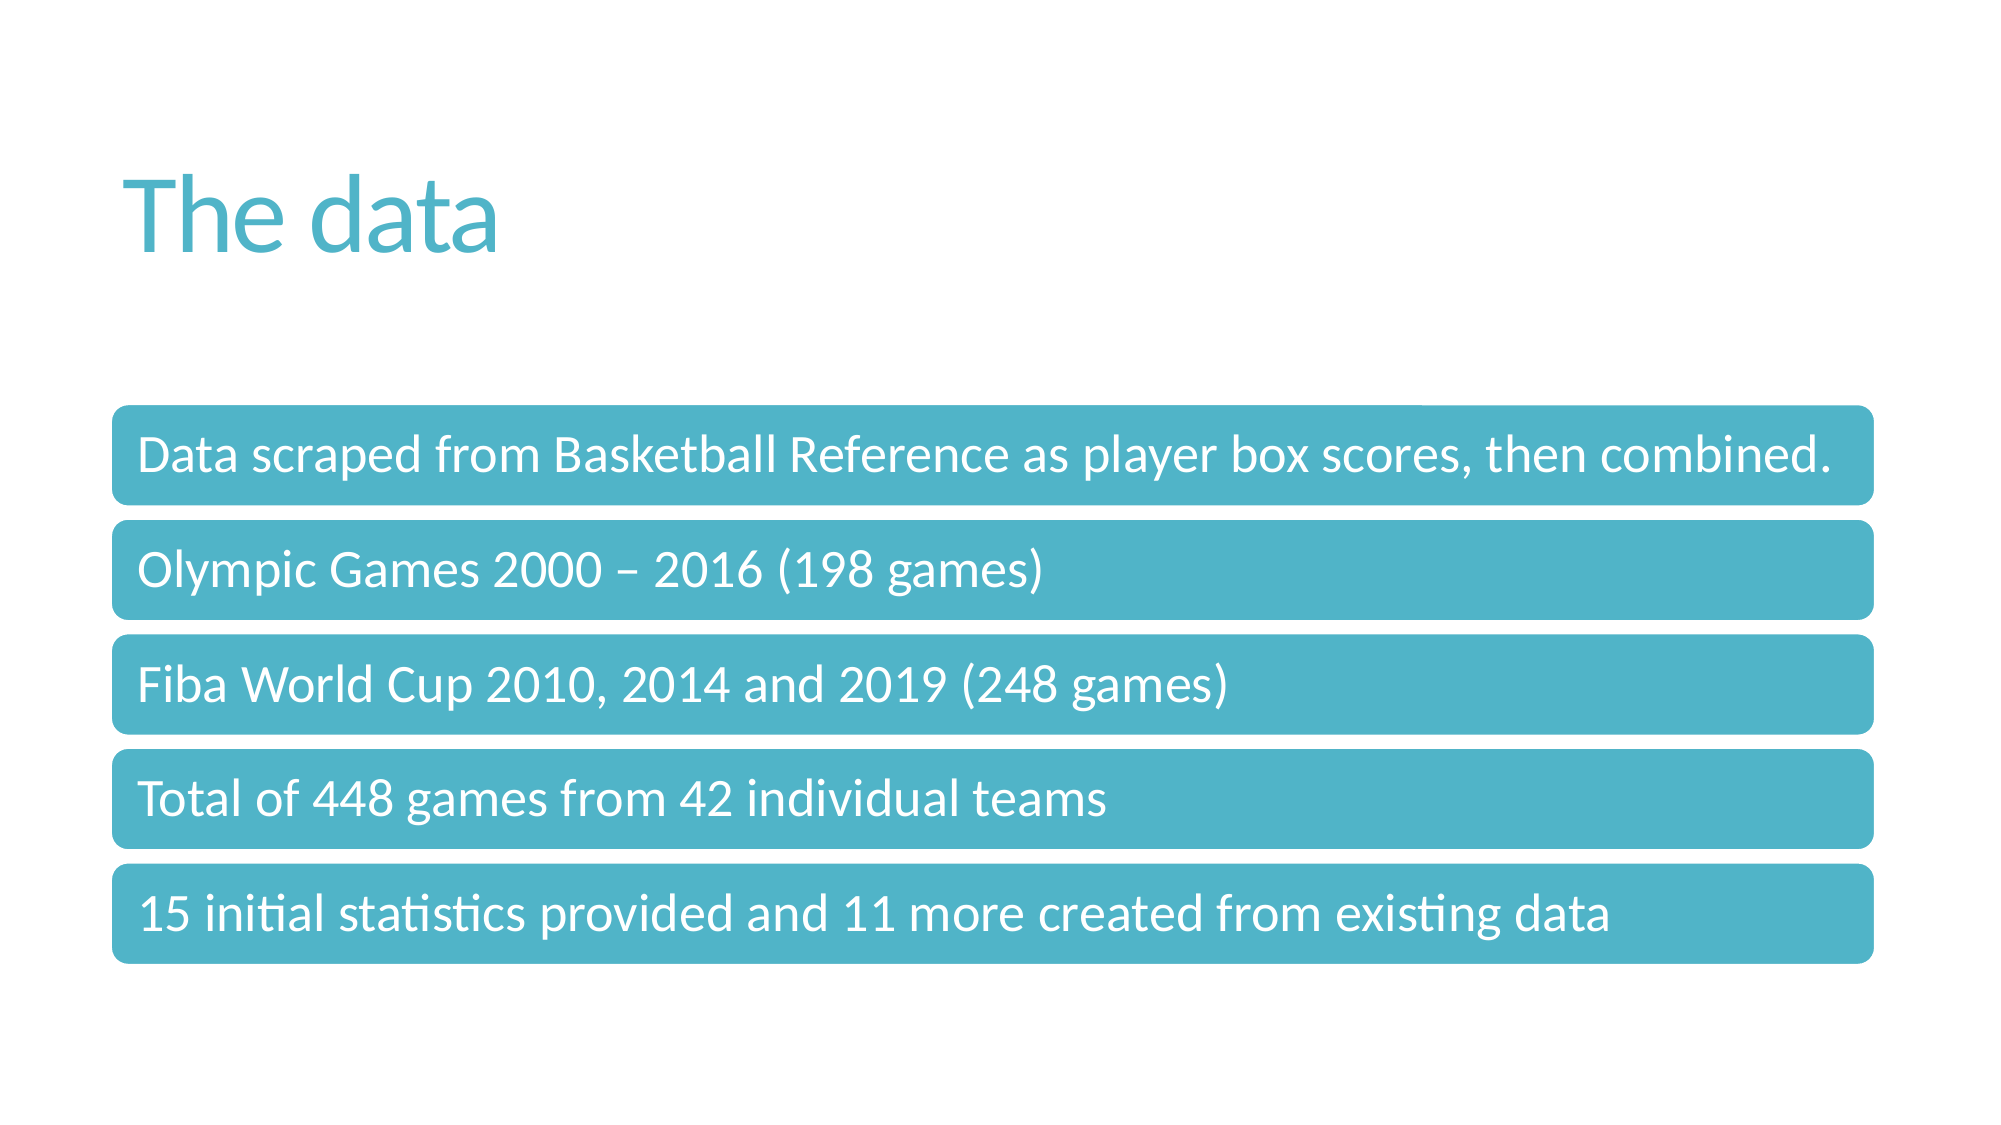

# The data
Data scraped from Basketball Reference as player box scores, then combined.
Olympic Games 2000 – 2016 (198 games)
Fiba World Cup 2010, 2014 and 2019 (248 games)
Total of 448 games from 42 individual teams
15 initial statistics provided and 11 more created from existing data